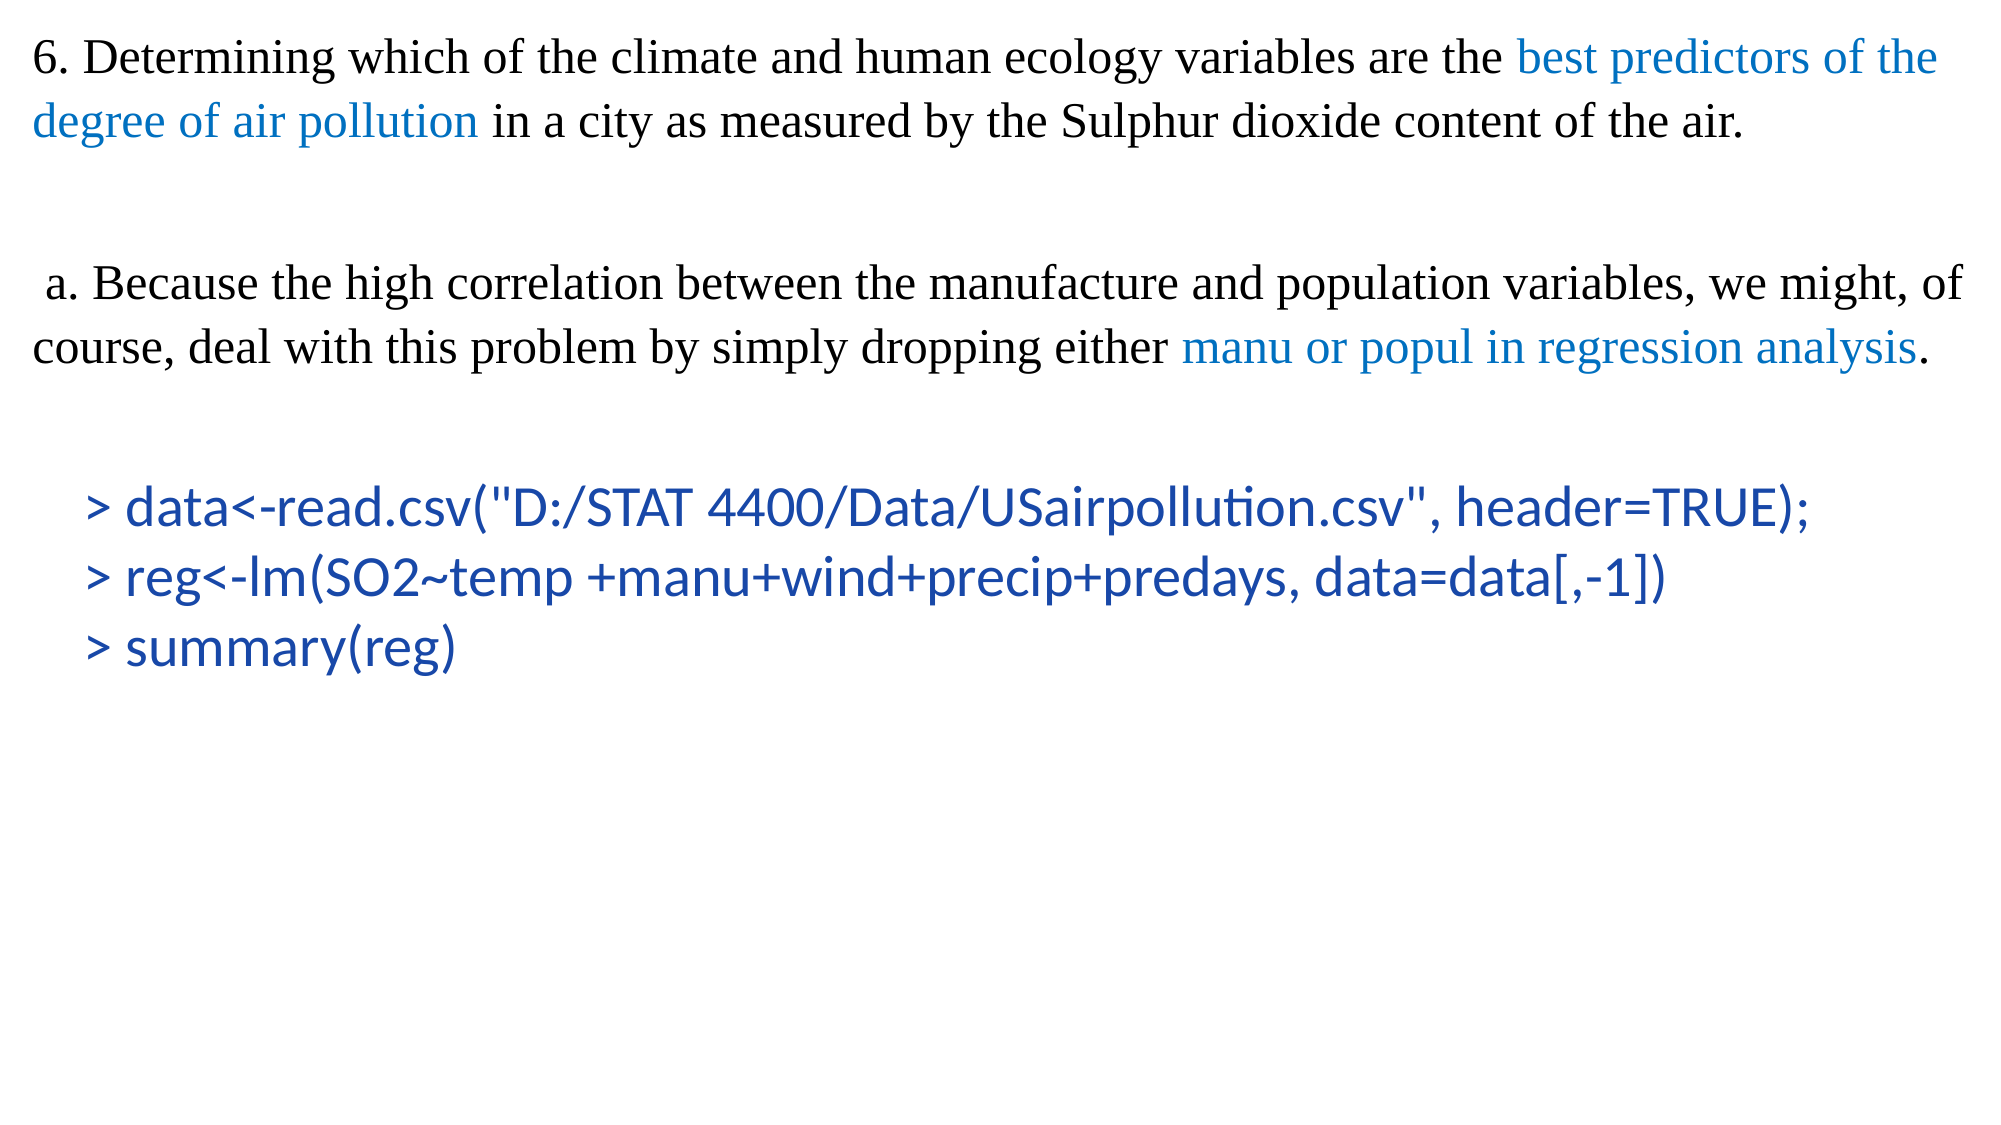

6. Determining which of the climate and human ecology variables are the best predictors of the degree of air pollution in a city as measured by the Sulphur dioxide content of the air.

 a. Because the high correlation between the manufacture and population variables, we might, of course, deal with this problem by simply dropping either manu or popul in regression analysis.
> data<-read.csv("D:/STAT 4400/Data/USairpollution.csv", header=TRUE);
> reg<-lm(SO2~temp +manu+wind+precip+predays, data=data[,-1])
> summary(reg)